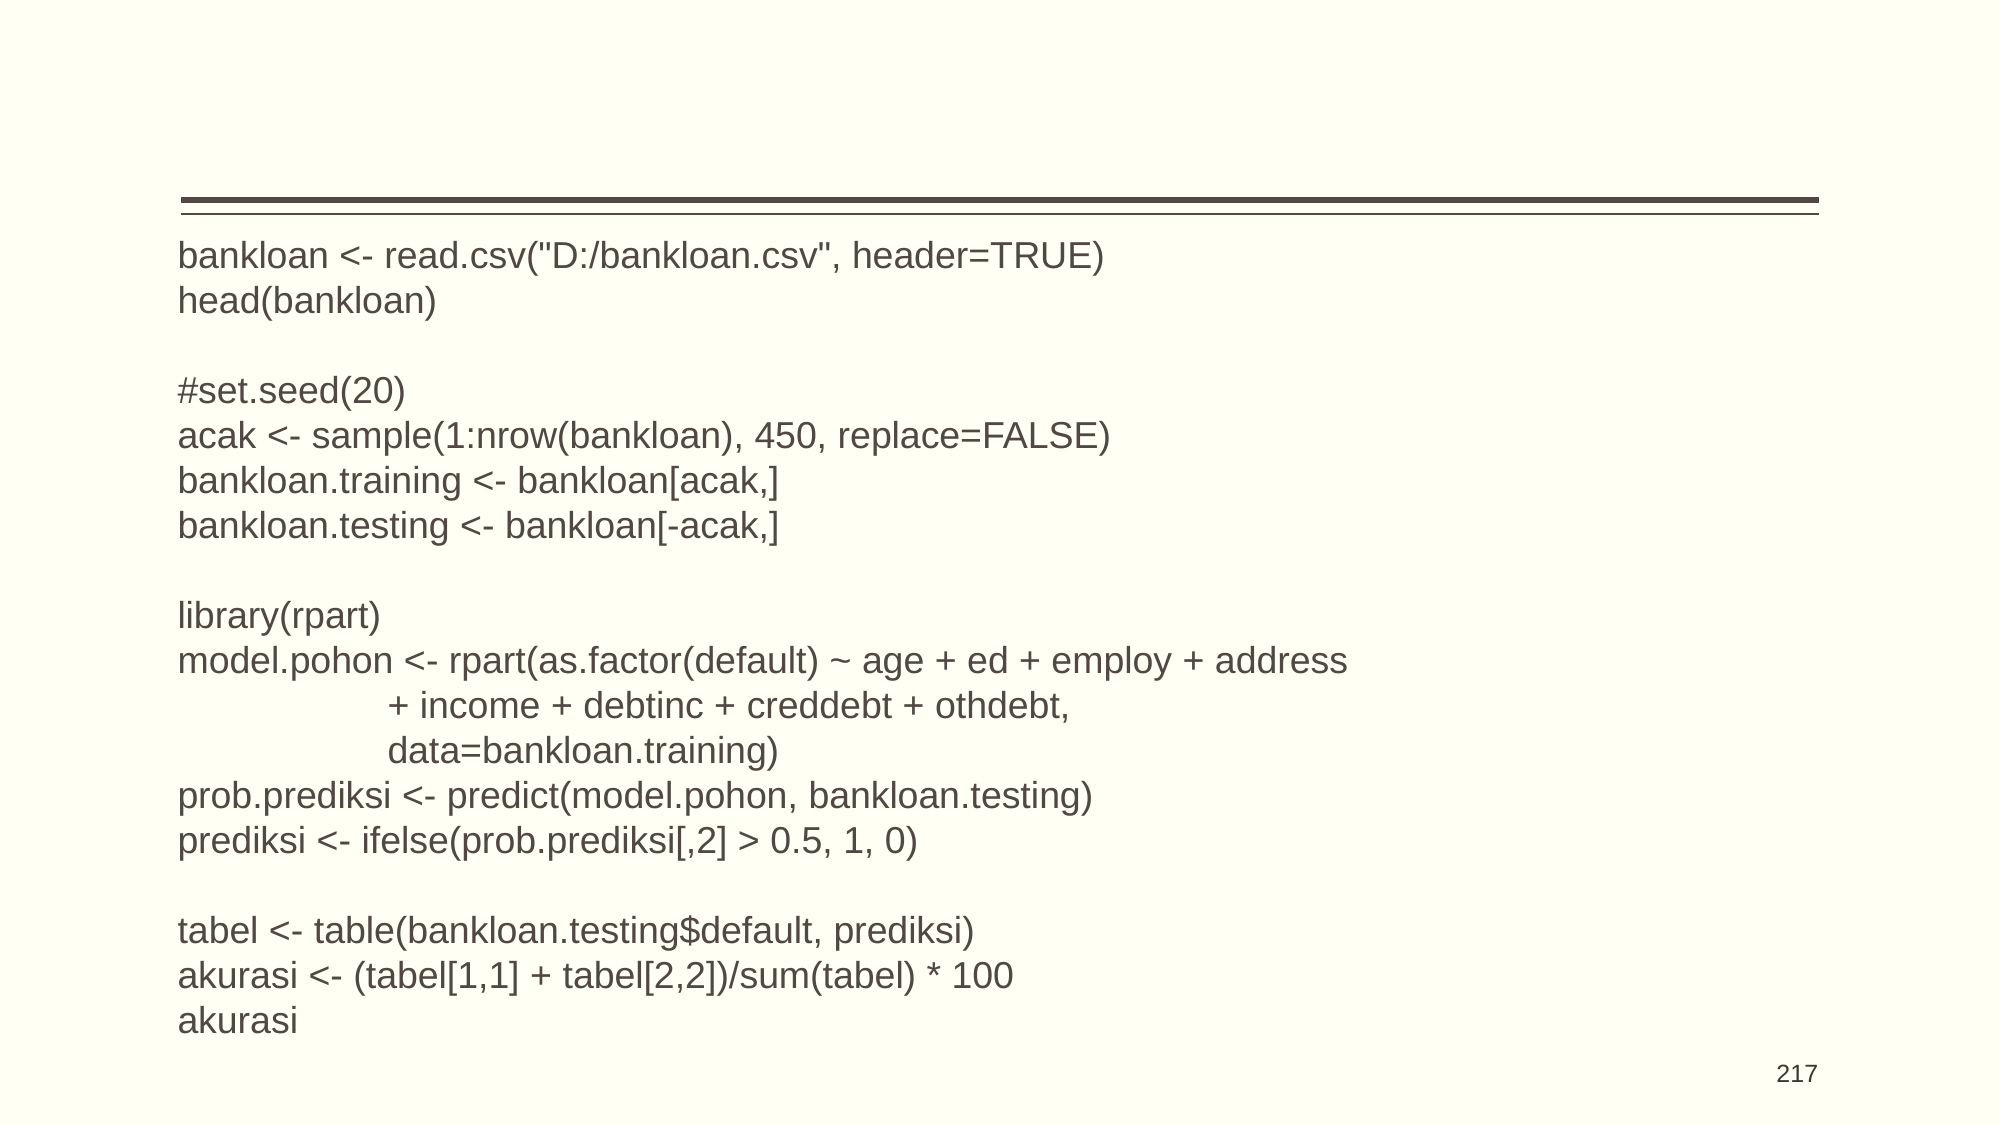

bankloan <- read.csv("D:/bankloan.csv", header=TRUE)
head(bankloan)

#set.seed(20)
acak <- sample(1:nrow(bankloan), 450, replace=FALSE)
bankloan.training <- bankloan[acak,]
bankloan.testing <- bankloan[-acak,]

library(rpart)
model.pohon <- rpart(as.factor(default) ~ age + ed + employ + address
                    + income + debtinc + creddebt + othdebt,
                    data=bankloan.training)
prob.prediksi <- predict(model.pohon, bankloan.testing)
prediksi <- ifelse(prob.prediksi[,2] > 0.5, 1, 0)

tabel <- table(bankloan.testing$default, prediksi)
akurasi <- (tabel[1,1] + tabel[2,2])/sum(tabel) * 100
akurasi

217